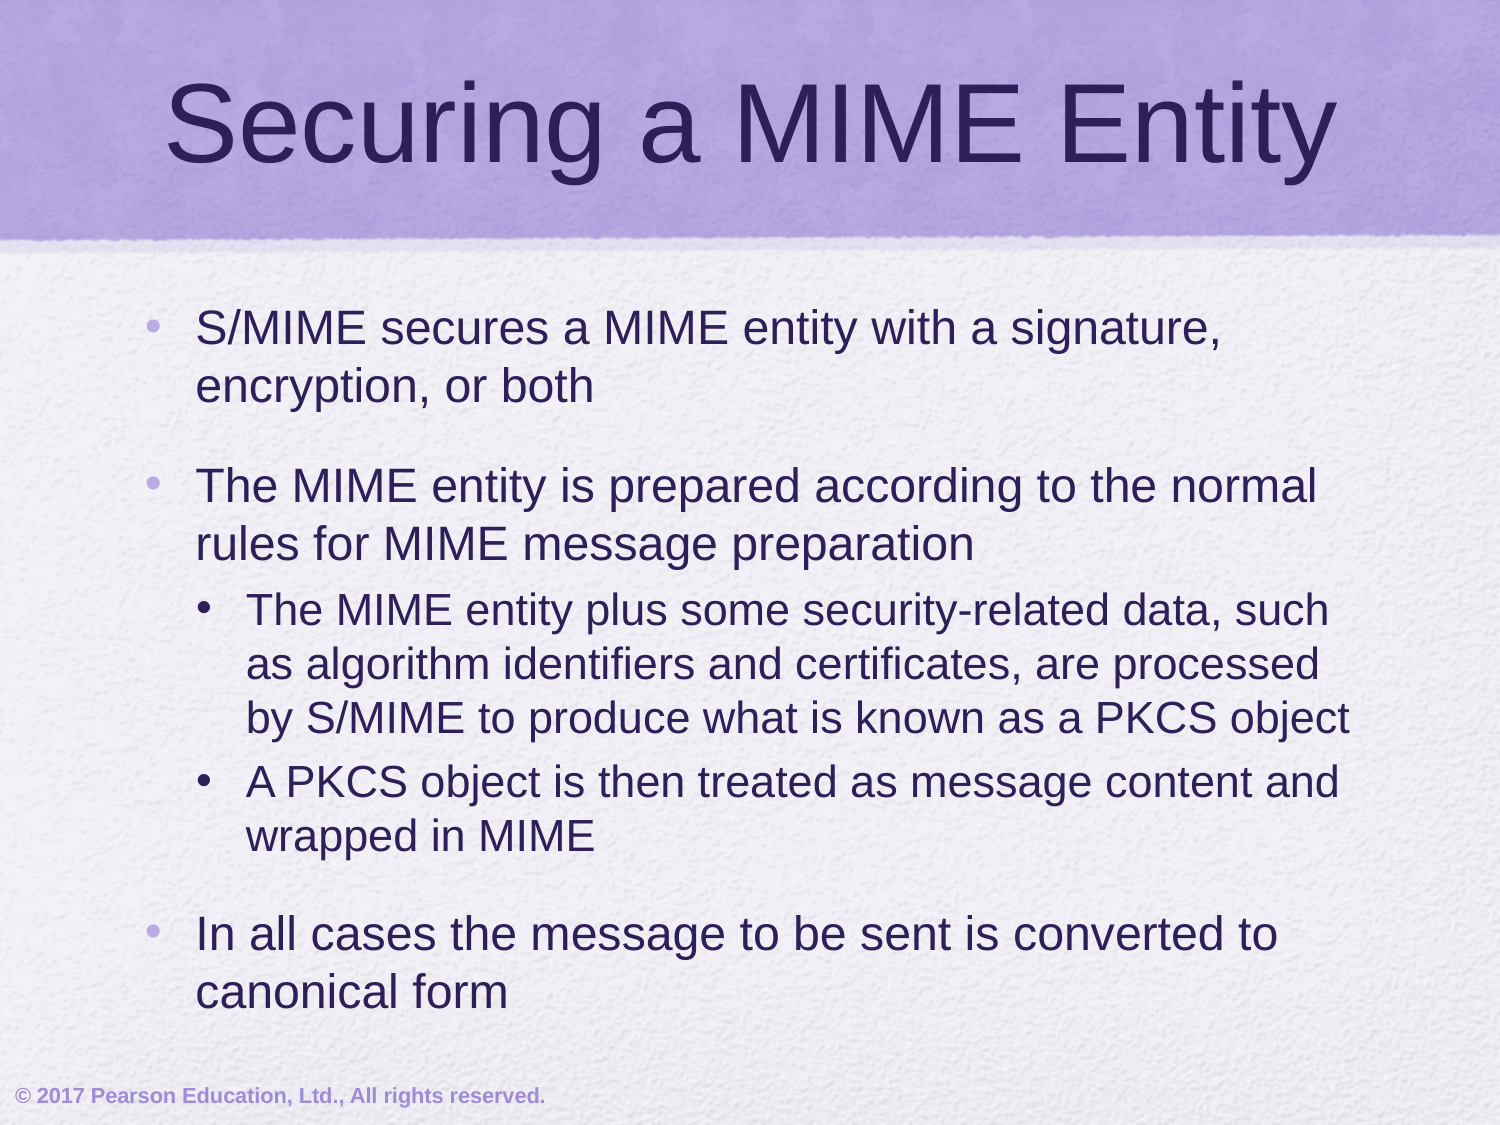

# Securing a MIME Entity
S/MIME secures a MIME entity with a signature, encryption, or both
The MIME entity is prepared according to the normal rules for MIME message preparation
The MIME entity plus some security-related data, such as algorithm identifiers and certificates, are processed by S/MIME to produce what is known as a PKCS object
A PKCS object is then treated as message content and wrapped in MIME
In all cases the message to be sent is converted to canonical form

© 2017 Pearson Education, Ltd., All rights reserved.